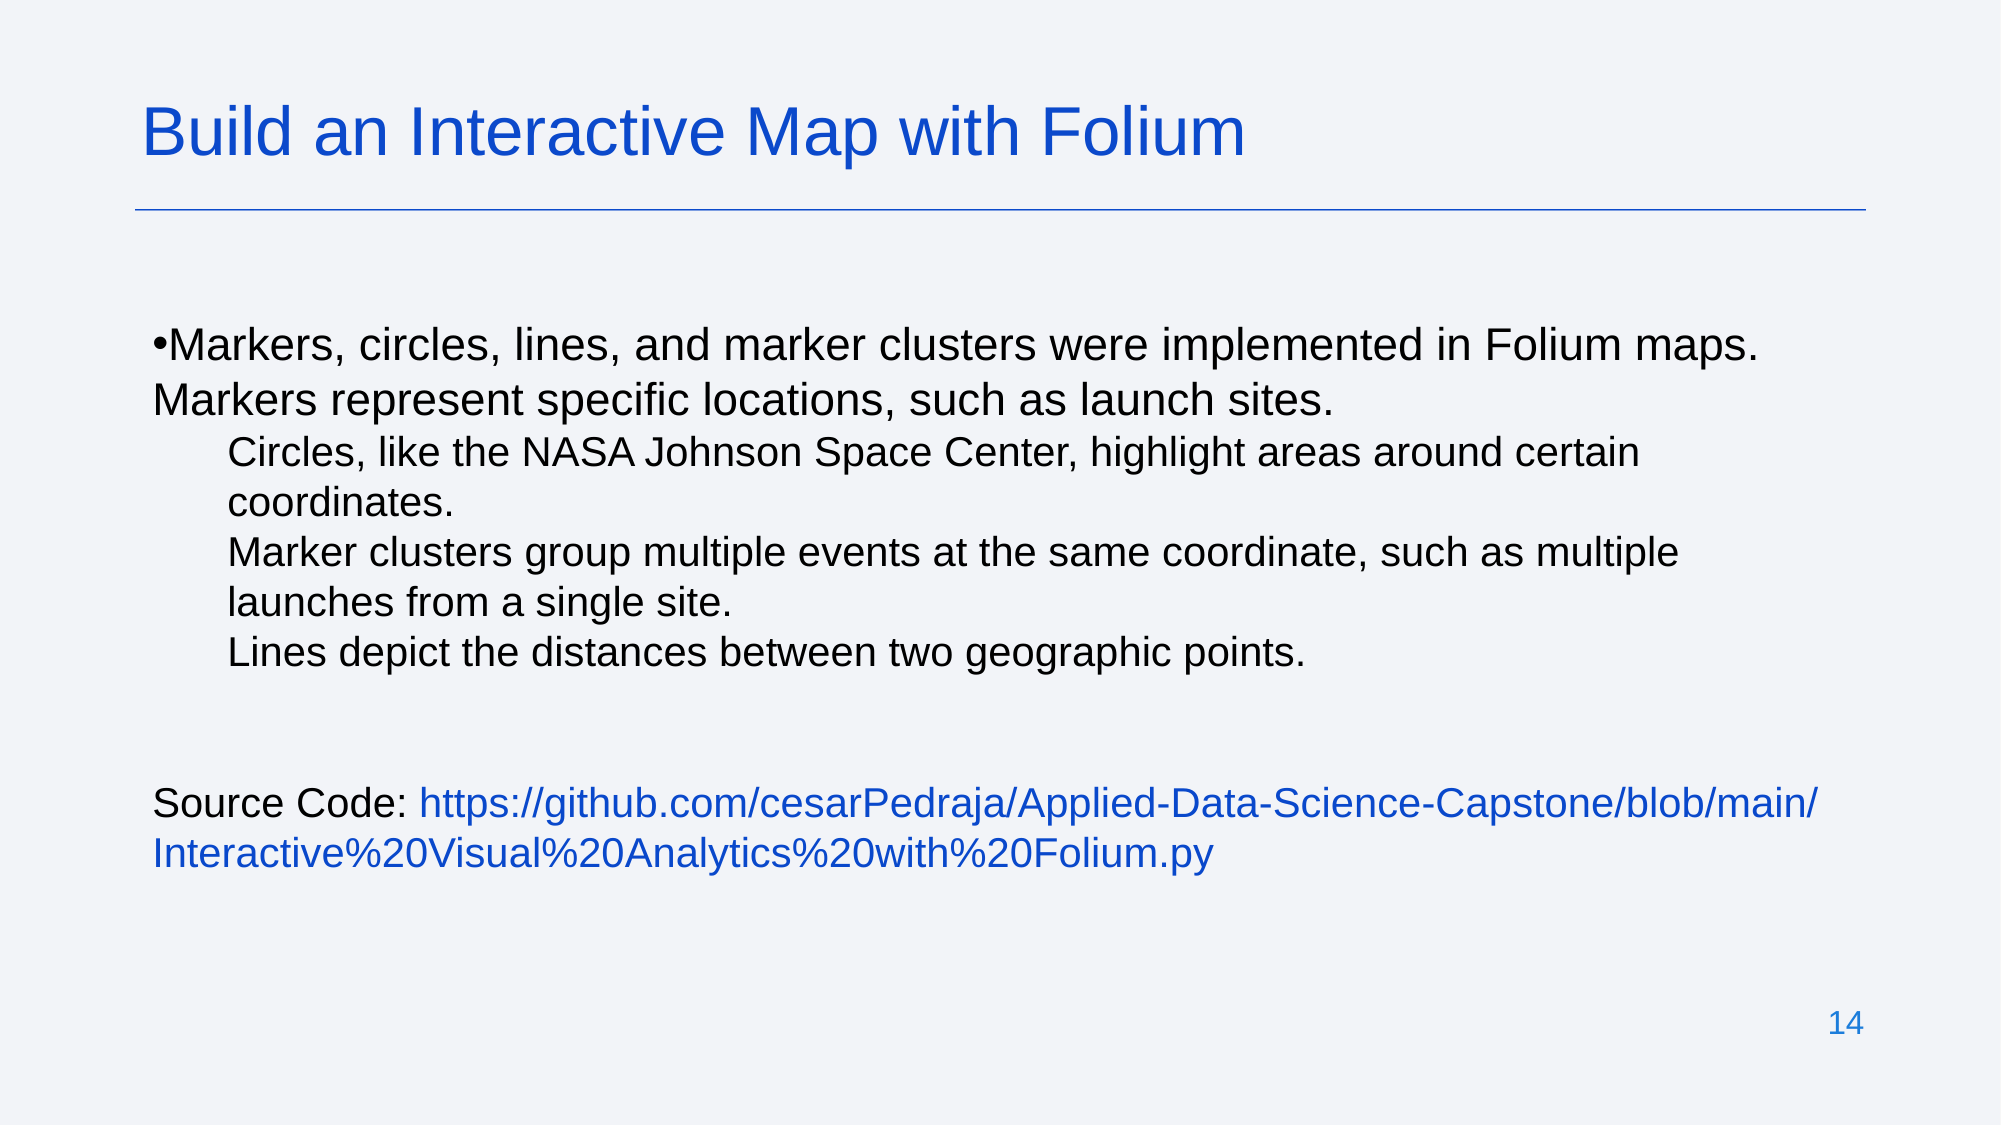

Build an Interactive Map with Folium
Markers, circles, lines, and marker clusters were implemented in Folium maps. Markers represent specific locations, such as launch sites.
Circles, like the NASA Johnson Space Center, highlight areas around certain coordinates.
Marker clusters group multiple events at the same coordinate, such as multiple launches from a single site.
Lines depict the distances between two geographic points.

Source Code: https://github.com/cesarPedraja/Applied-Data-Science-Capstone/blob/main/Interactive%20Visual%20Analytics%20with%20Folium.py

14